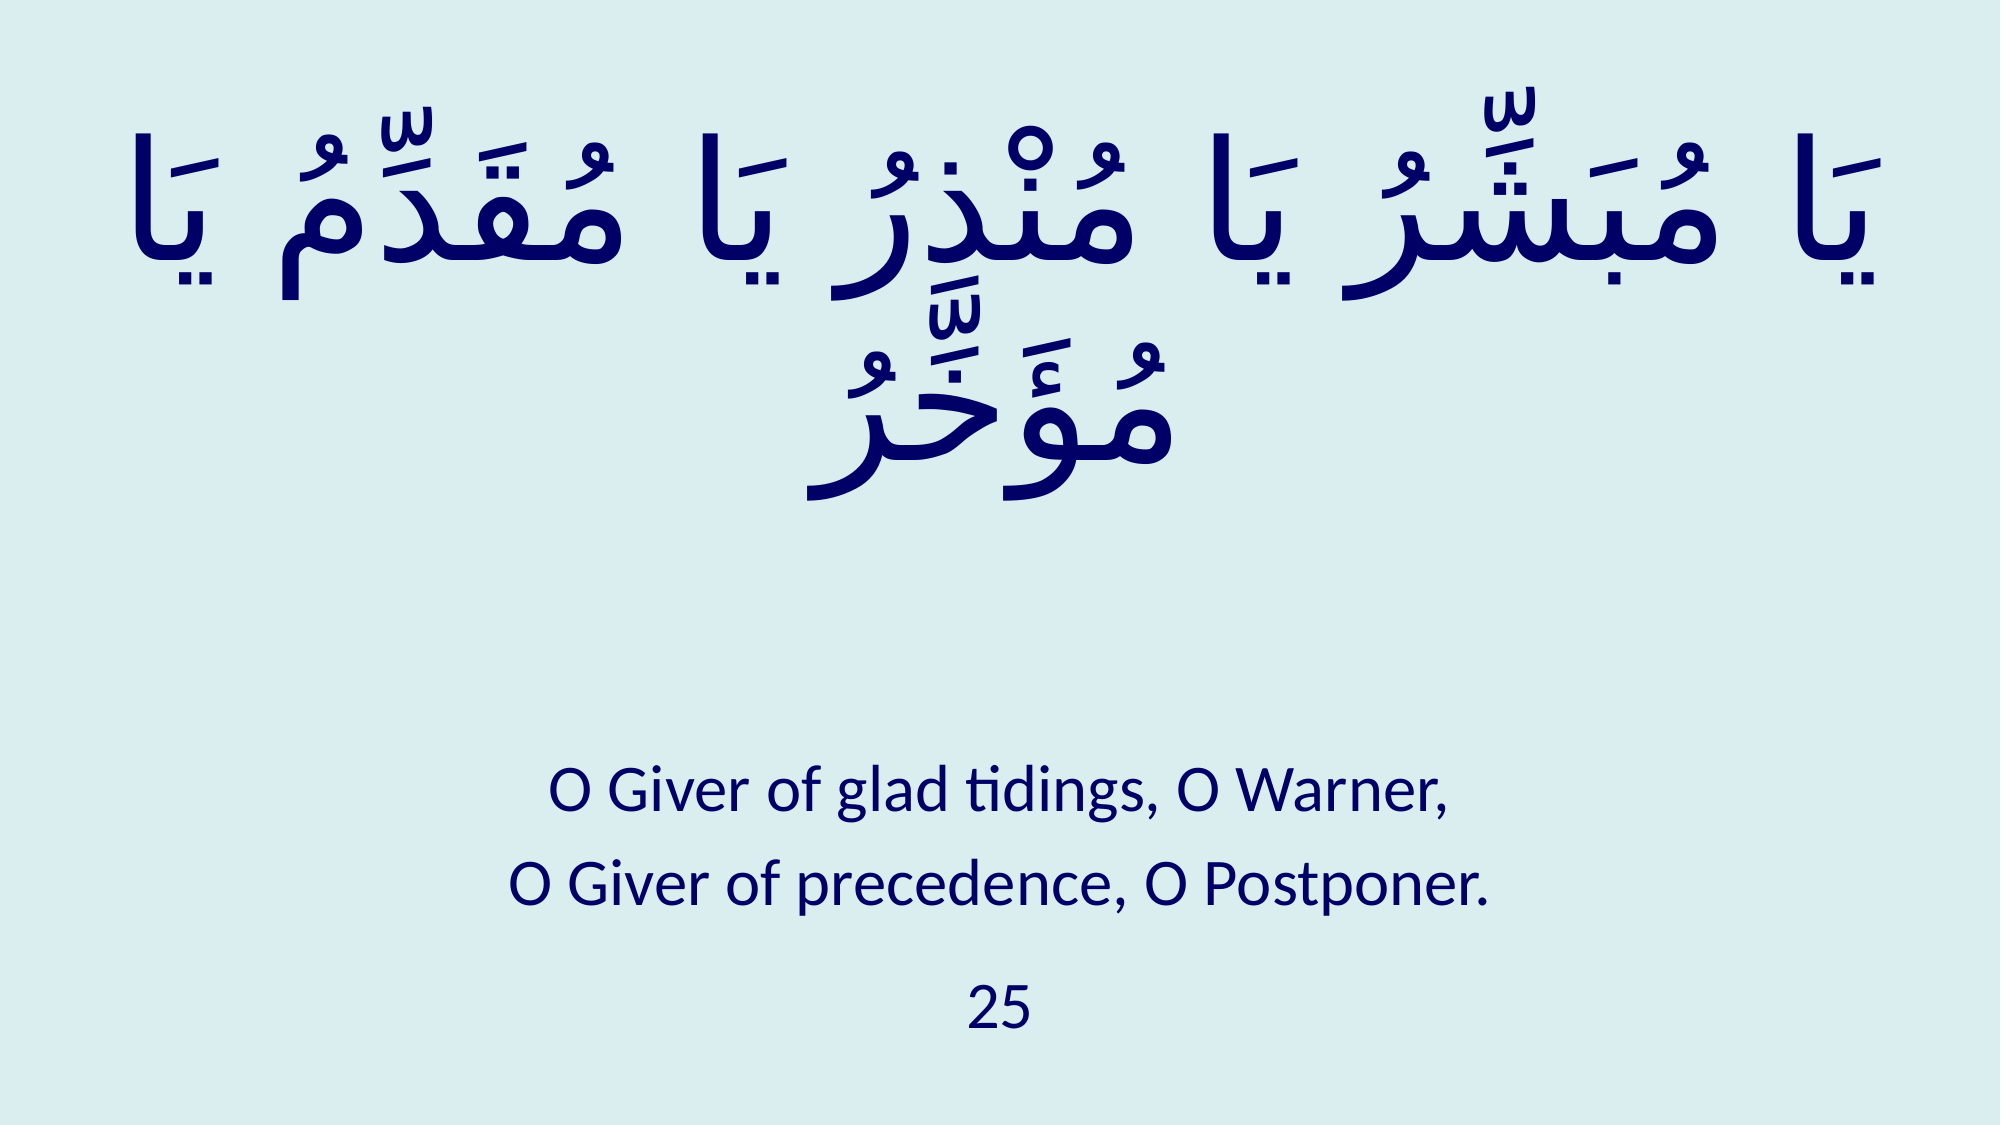

# يَا مُبَشِّرُ يَا مُنْذِرُ يَا مُقَدِّمُ يَا مُؤَخِّرُ
O Giver of glad tidings, O Warner,
O Giver of precedence, O Postponer.
25